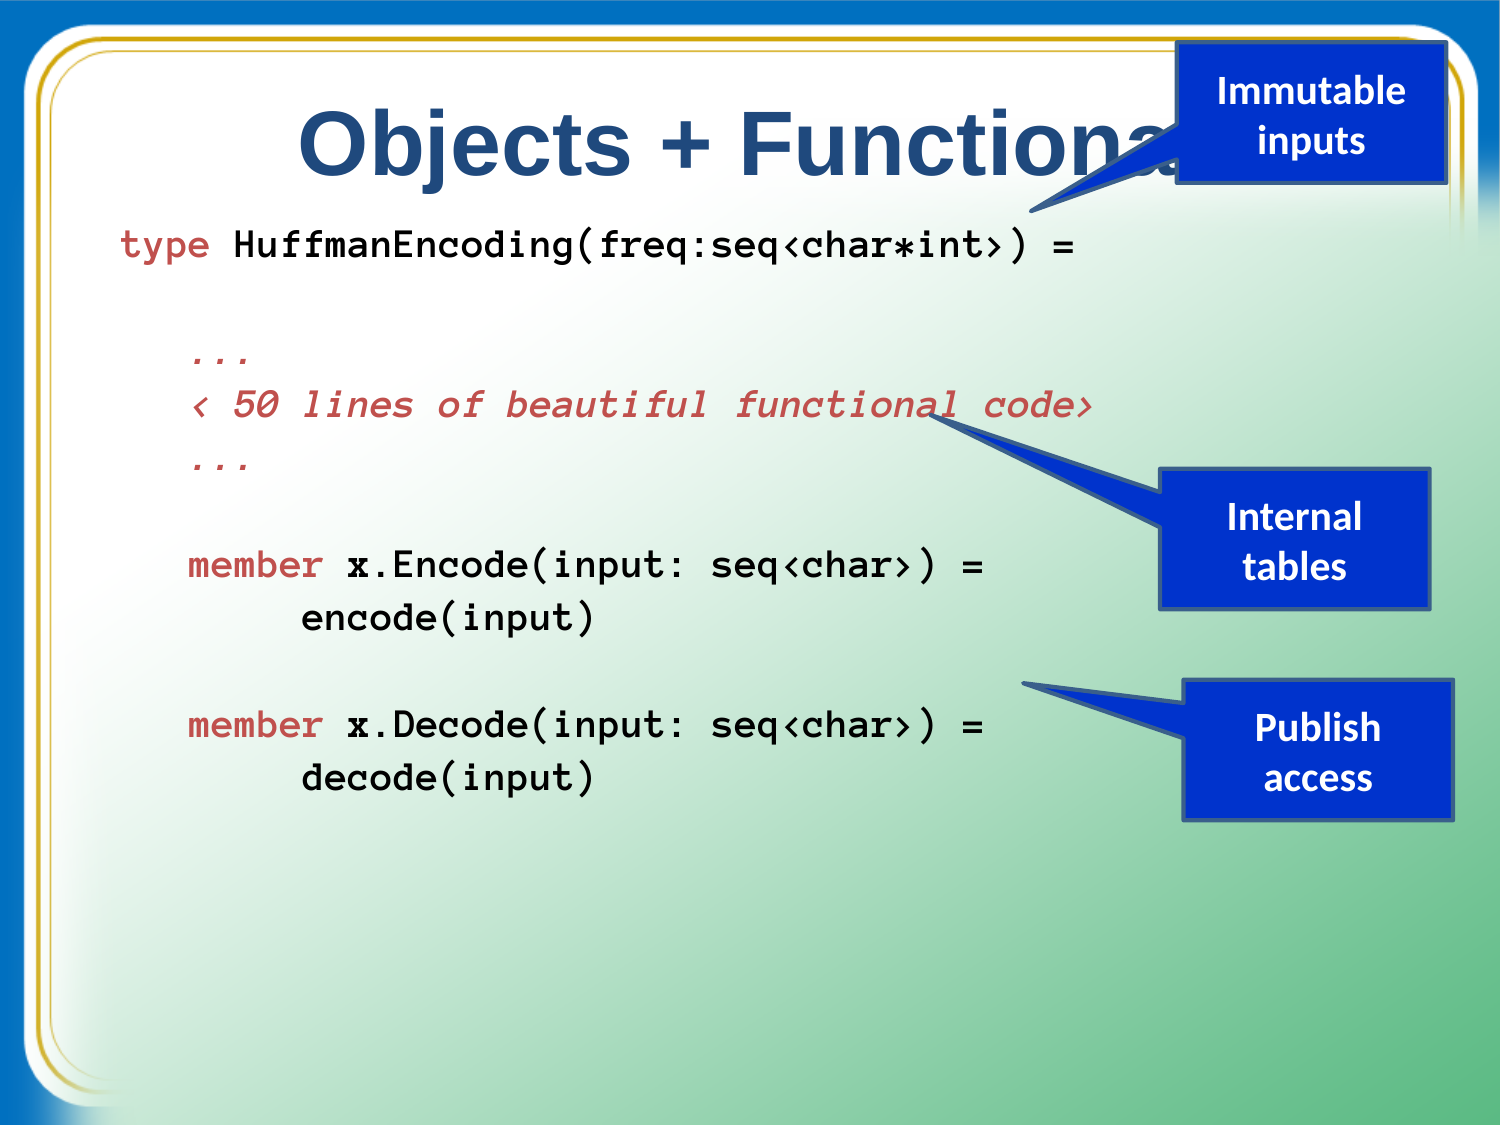

Immutable inputs
# Objects + Functional
type HuffmanEncoding(freq:seq<char*int>) =

   ...
   < 50 lines of beautiful functional code>
   ...

   member x.Encode(input: seq<char>) =
        encode(input)

   member x.Decode(input: seq<char>) =
        decode(input)
Internal tables
Publish access